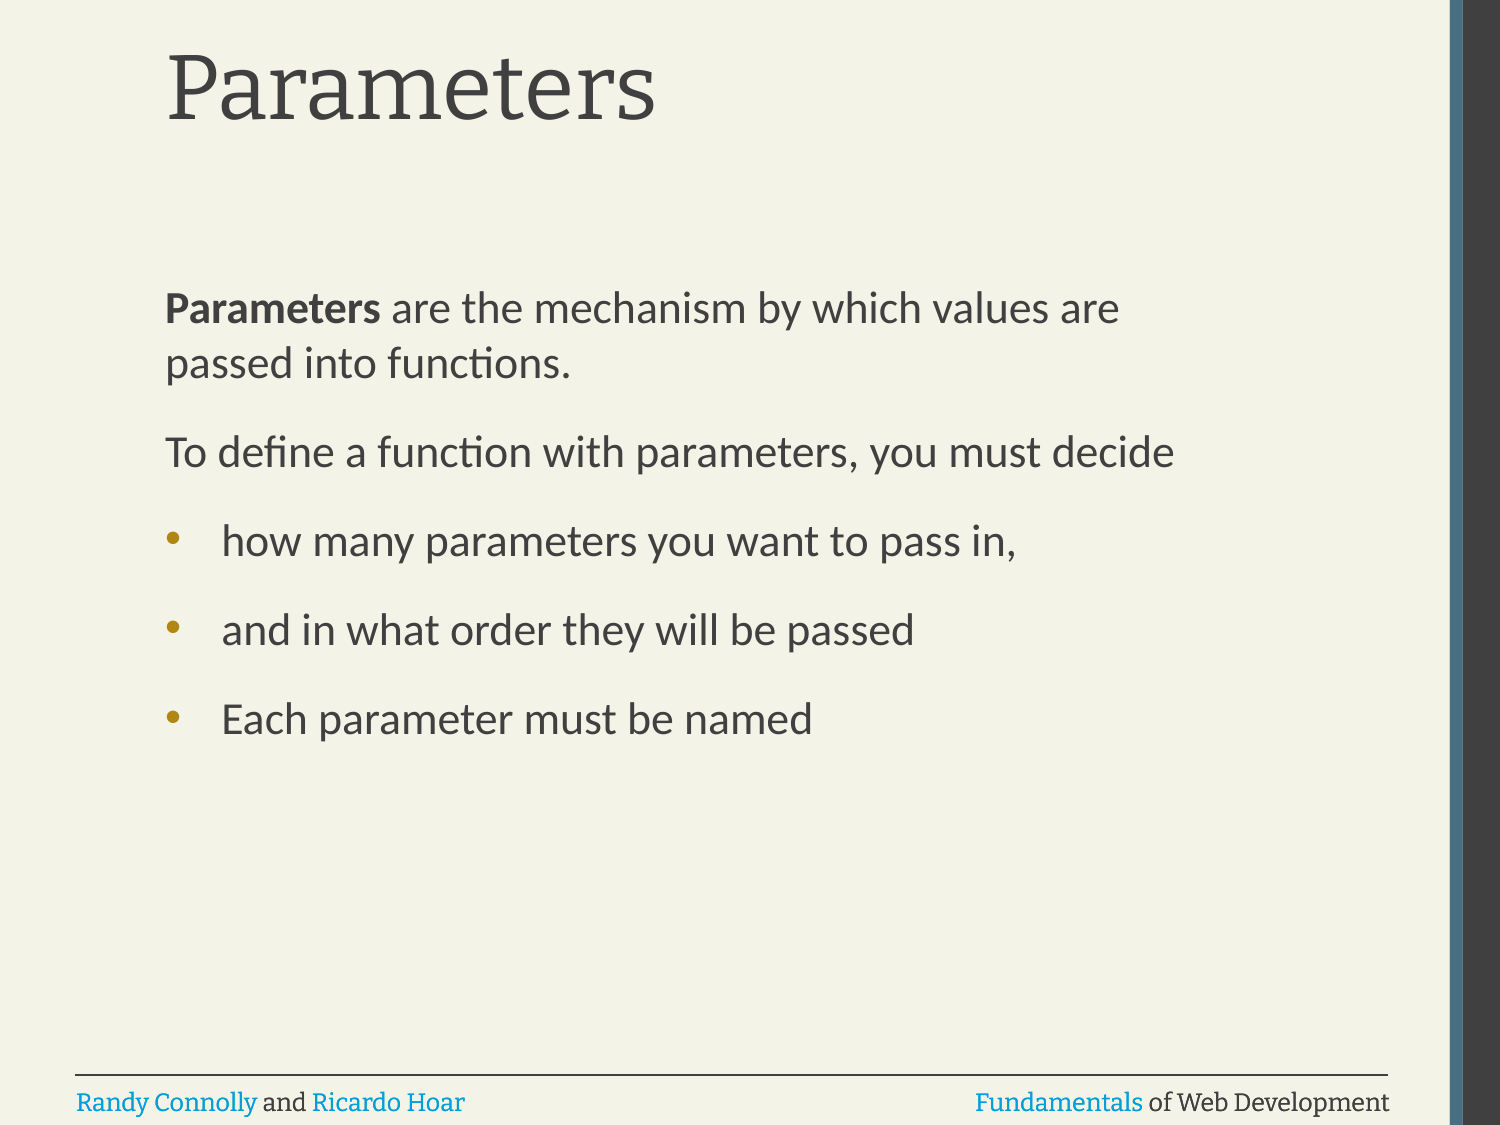

# Parameters

Parameters are the mechanism by which values are passed into functions.
To define a function with parameters, you must decide
how many parameters you want to pass in,
and in what order they will be passed
Each parameter must be named